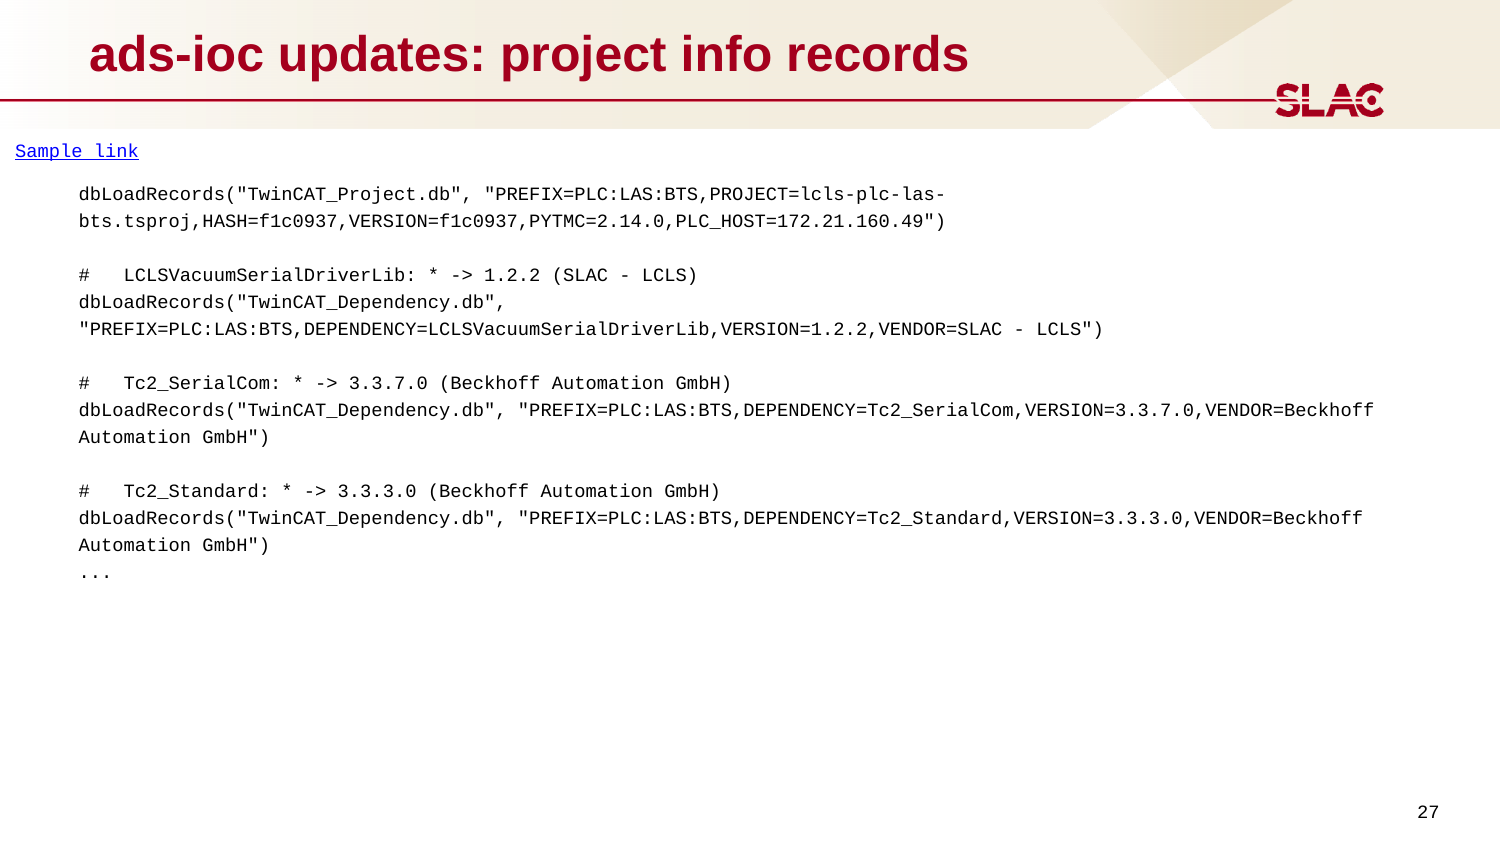

# ads-ioc updates: project info records
Sample link

dbLoadRecords("TwinCAT_Project.db", "PREFIX=PLC:LAS:BTS,PROJECT=lcls-plc-las-bts.tsproj,HASH=f1c0937,VERSION=f1c0937,PYTMC=2.14.0,PLC_HOST=172.21.160.49")

#   LCLSVacuumSerialDriverLib: * -> 1.2.2 (SLAC - LCLS)
dbLoadRecords("TwinCAT_Dependency.db", "PREFIX=PLC:LAS:BTS,DEPENDENCY=LCLSVacuumSerialDriverLib,VERSION=1.2.2,VENDOR=SLAC - LCLS")
#   Tc2_SerialCom: * -> 3.3.7.0 (Beckhoff Automation GmbH)
dbLoadRecords("TwinCAT_Dependency.db", "PREFIX=PLC:LAS:BTS,DEPENDENCY=Tc2_SerialCom,VERSION=3.3.7.0,VENDOR=Beckhoff Automation GmbH")
#   Tc2_Standard: * -> 3.3.3.0 (Beckhoff Automation GmbH)
dbLoadRecords("TwinCAT_Dependency.db", "PREFIX=PLC:LAS:BTS,DEPENDENCY=Tc2_Standard,VERSION=3.3.3.0,VENDOR=Beckhoff Automation GmbH")
...
27